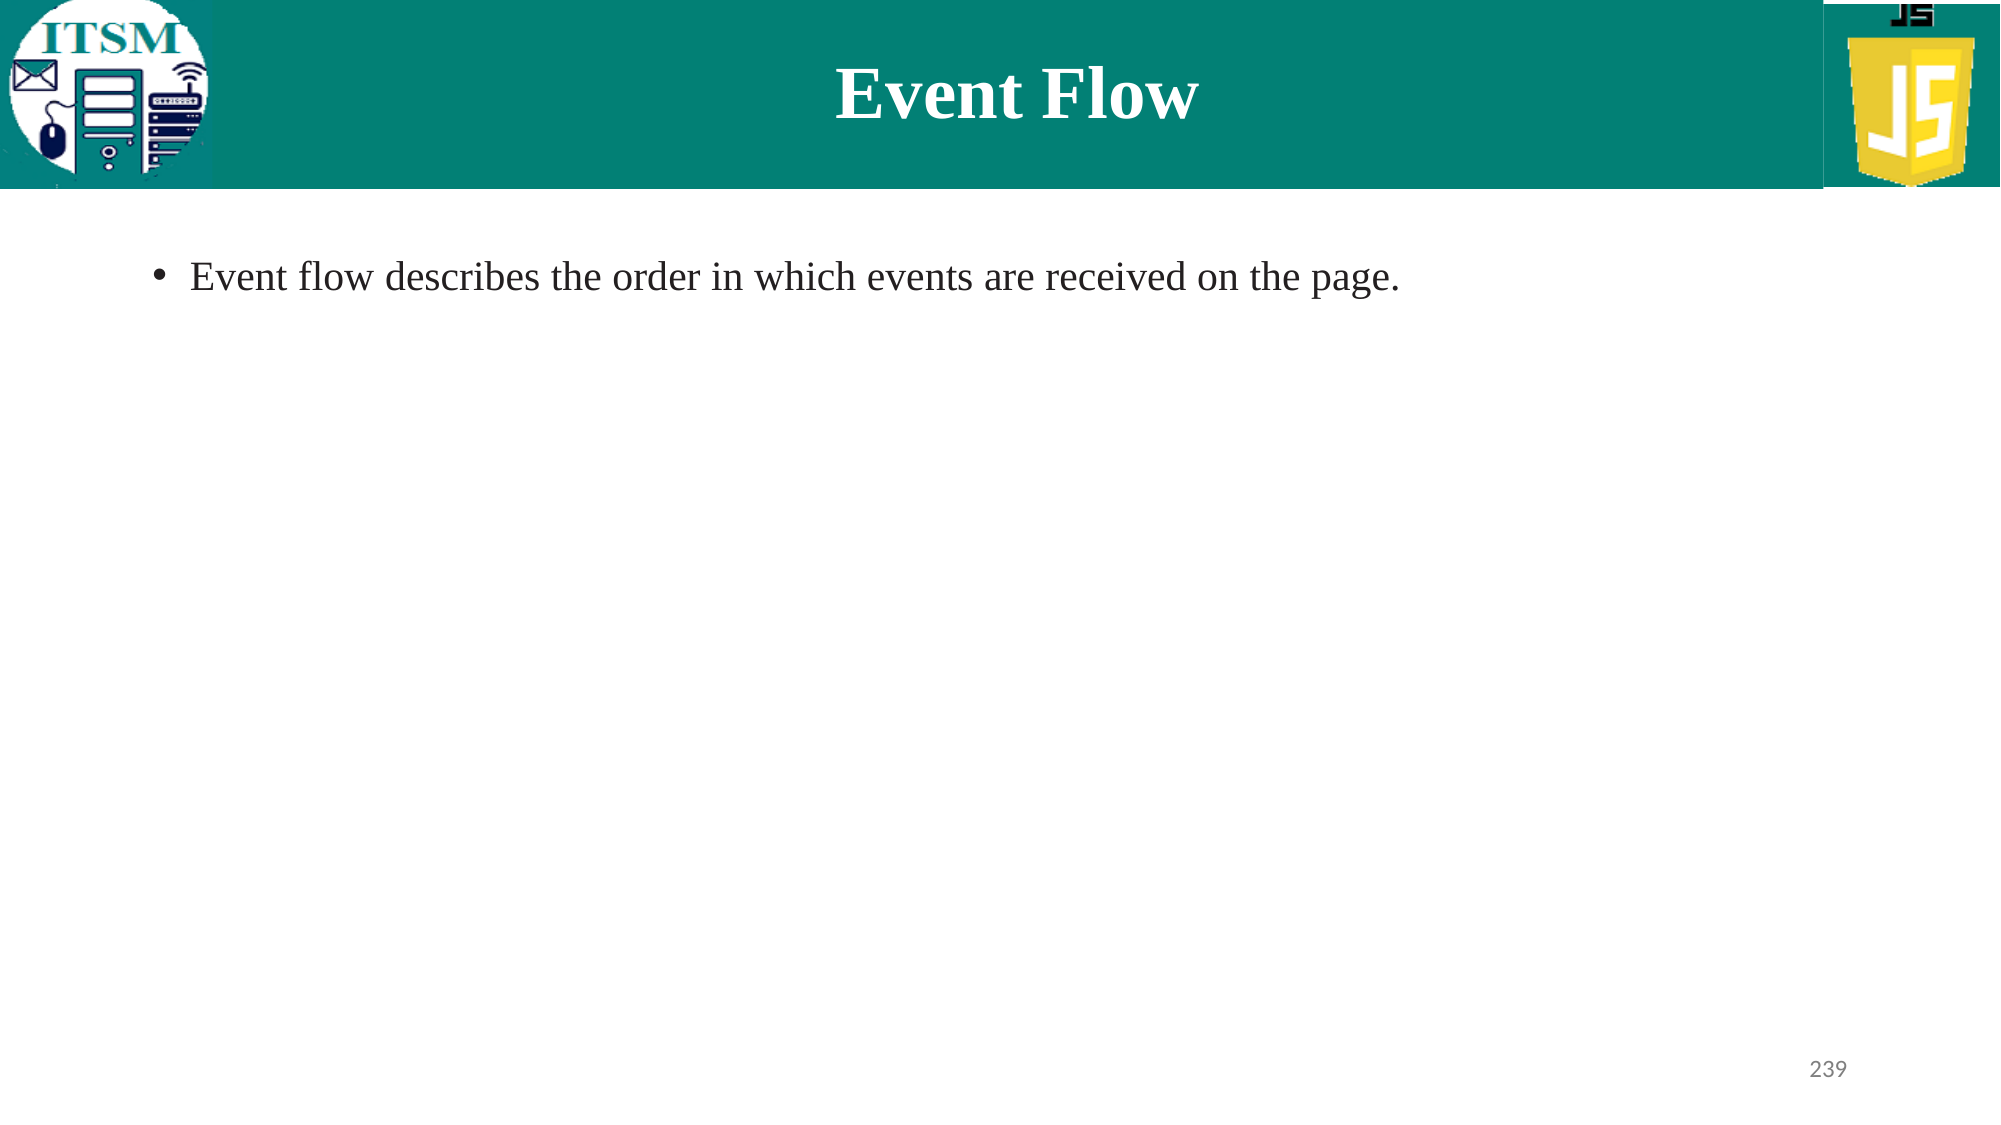

# Event Flow
Event flow describes the order in which events are received on the page.

239